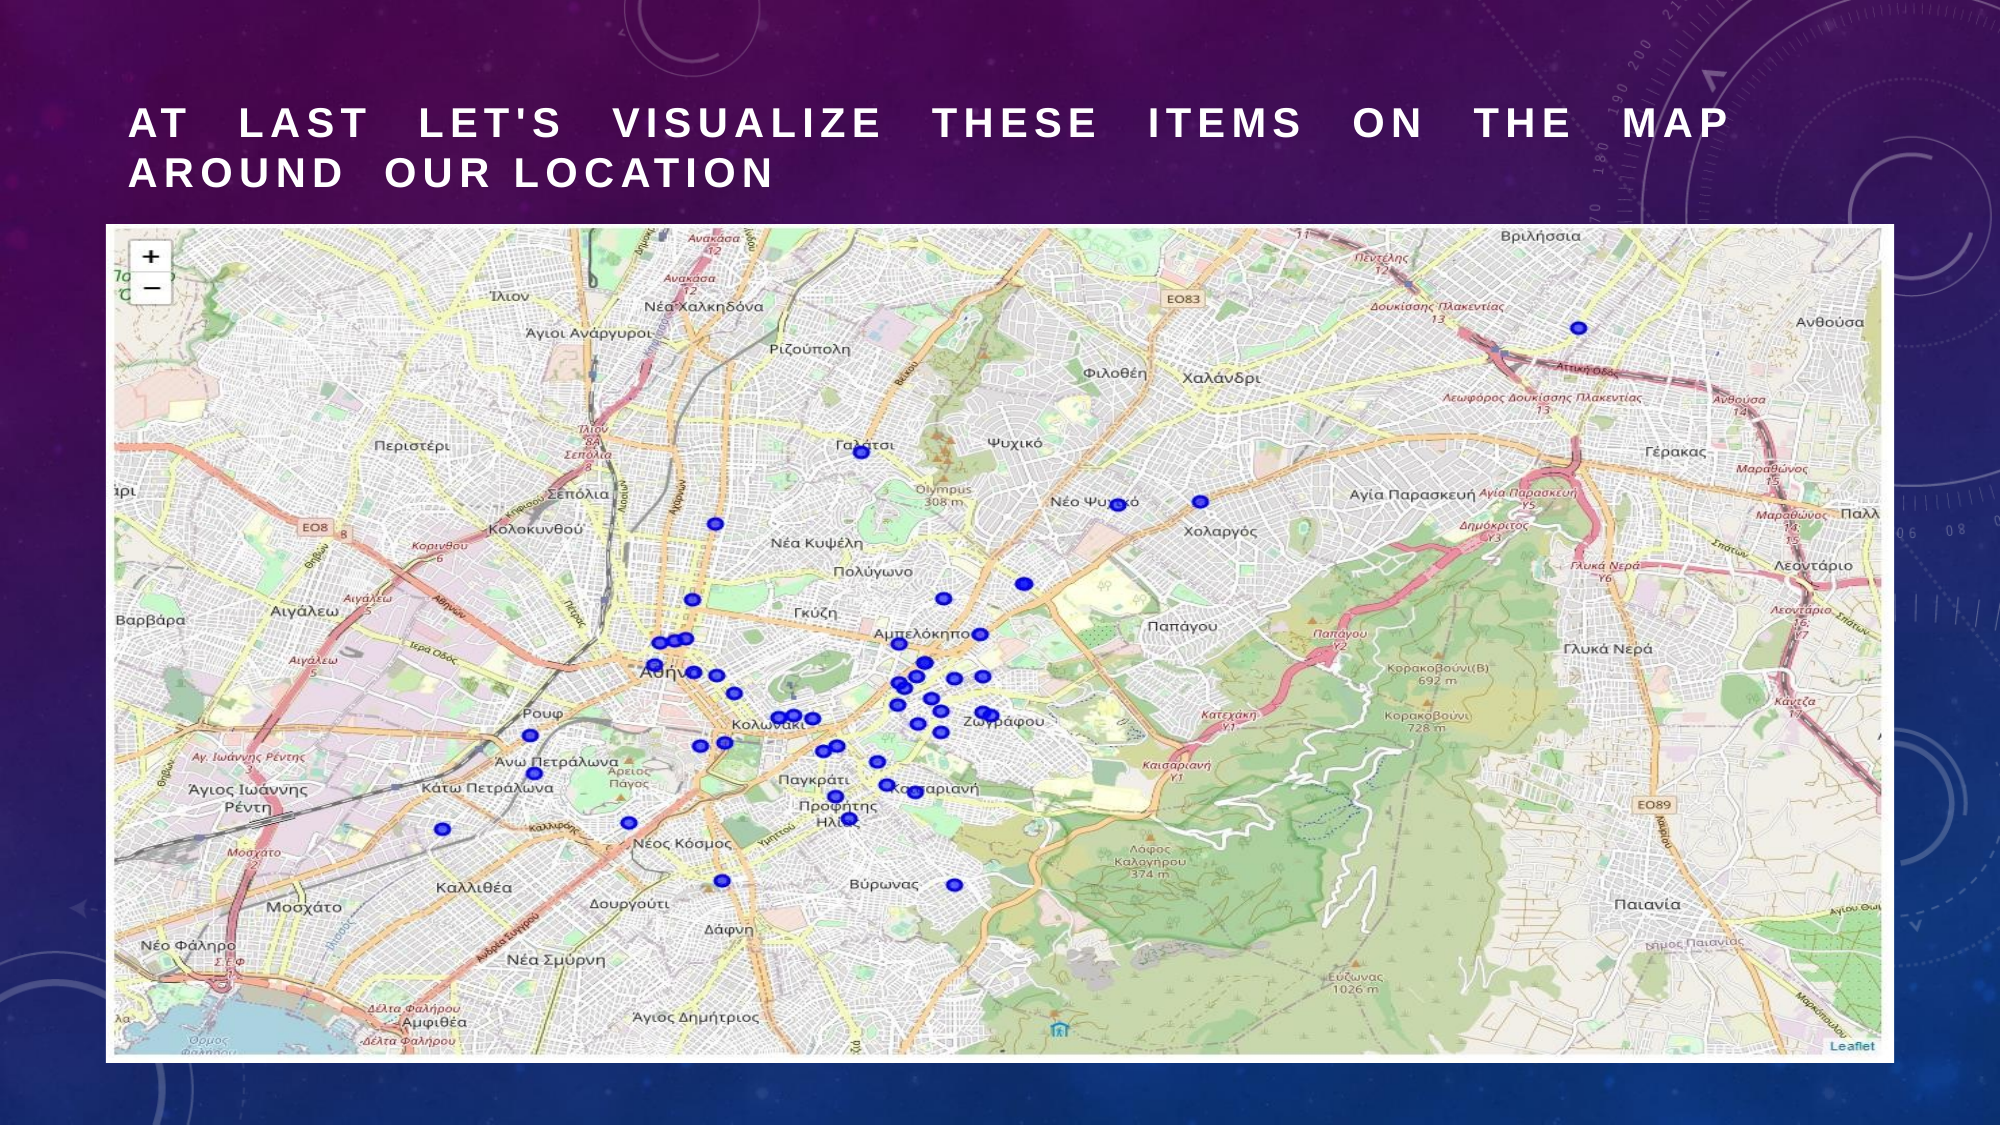

# AT LAST LET'S VISUALIZE THESE ITEMS ON THE MAP AROUND  OUR LOCATION